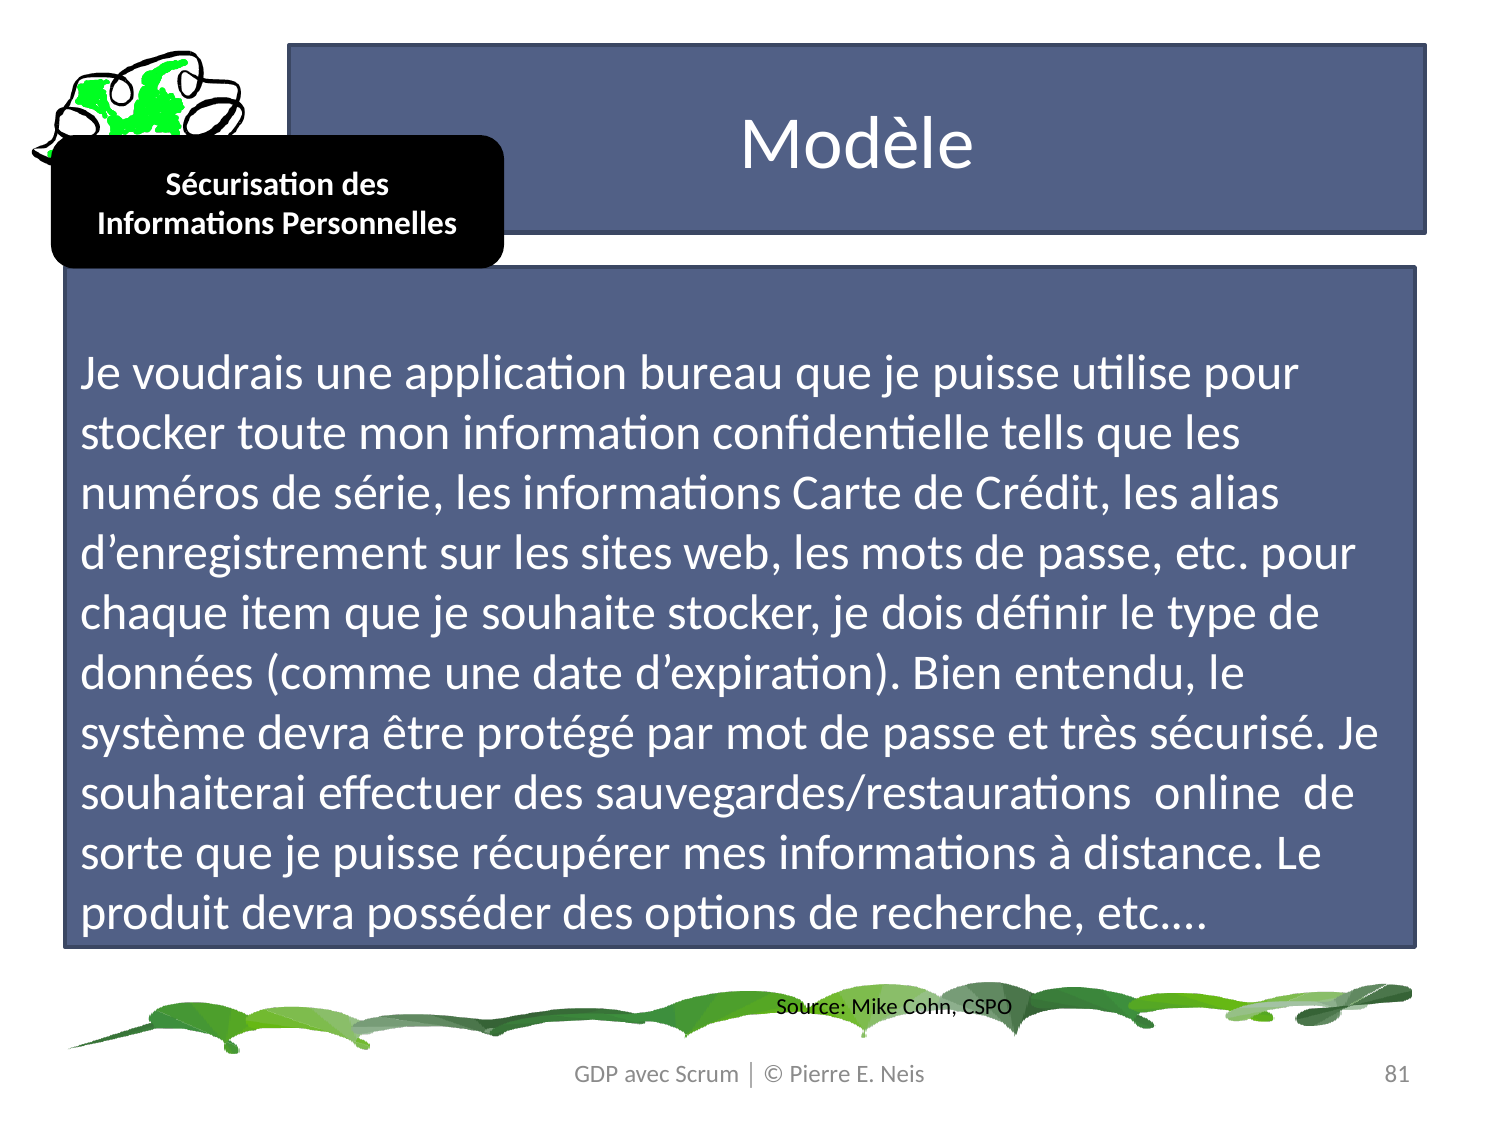

# Modèle
Sécurisation des Informations Personnelles
Je voudrais une application bureau que je puisse utilise pour stocker toute mon information confidentielle tells que les numéros de série, les informations Carte de Crédit, les alias d’enregistrement sur les sites web, les mots de passe, etc. pour chaque item que je souhaite stocker, je dois définir le type de données (comme une date d’expiration). Bien entendu, le système devra être protégé par mot de passe et très sécurisé. Je souhaiterai effectuer des sauvegardes/restaurations  online  de sorte que je puisse récupérer mes informations à distance. Le produit devra posséder des options de recherche, etc.…
Source: Mike Cohn, CSPO
GDP avec Scrum │ © Pierre E. Neis
81